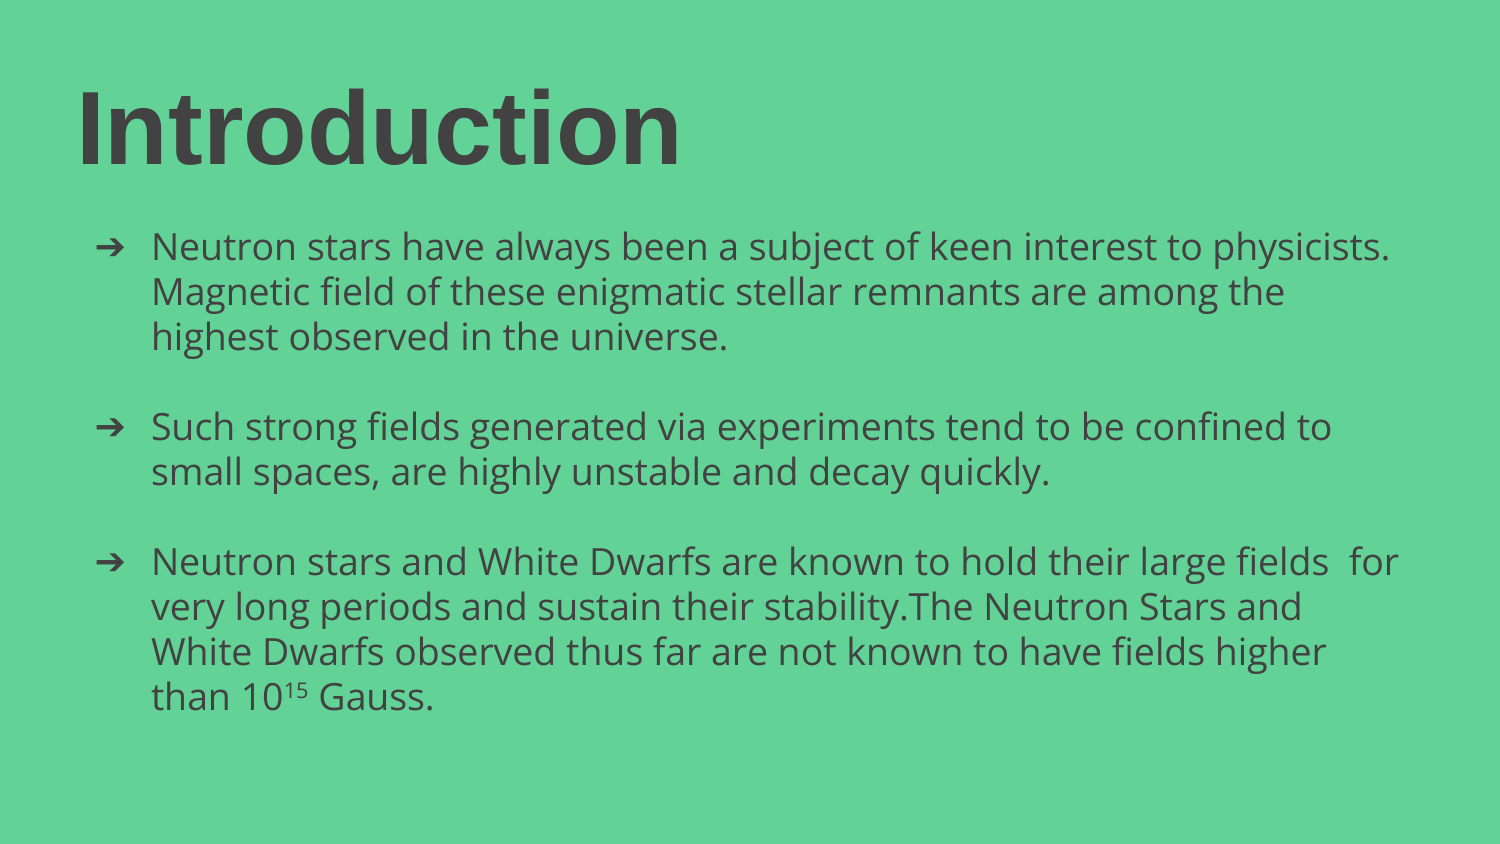

# Introduction
Neutron stars have always been a subject of keen interest to physicists. Magnetic field of these enigmatic stellar remnants are among the highest observed in the universe.

Such strong fields generated via experiments tend to be confined to small spaces, are highly unstable and decay quickly.

Neutron stars and White Dwarfs are known to hold their large fields  for very long periods and sustain their stability.The Neutron Stars and White Dwarfs observed thus far are not known to have fields higher than 1015 Gauss.